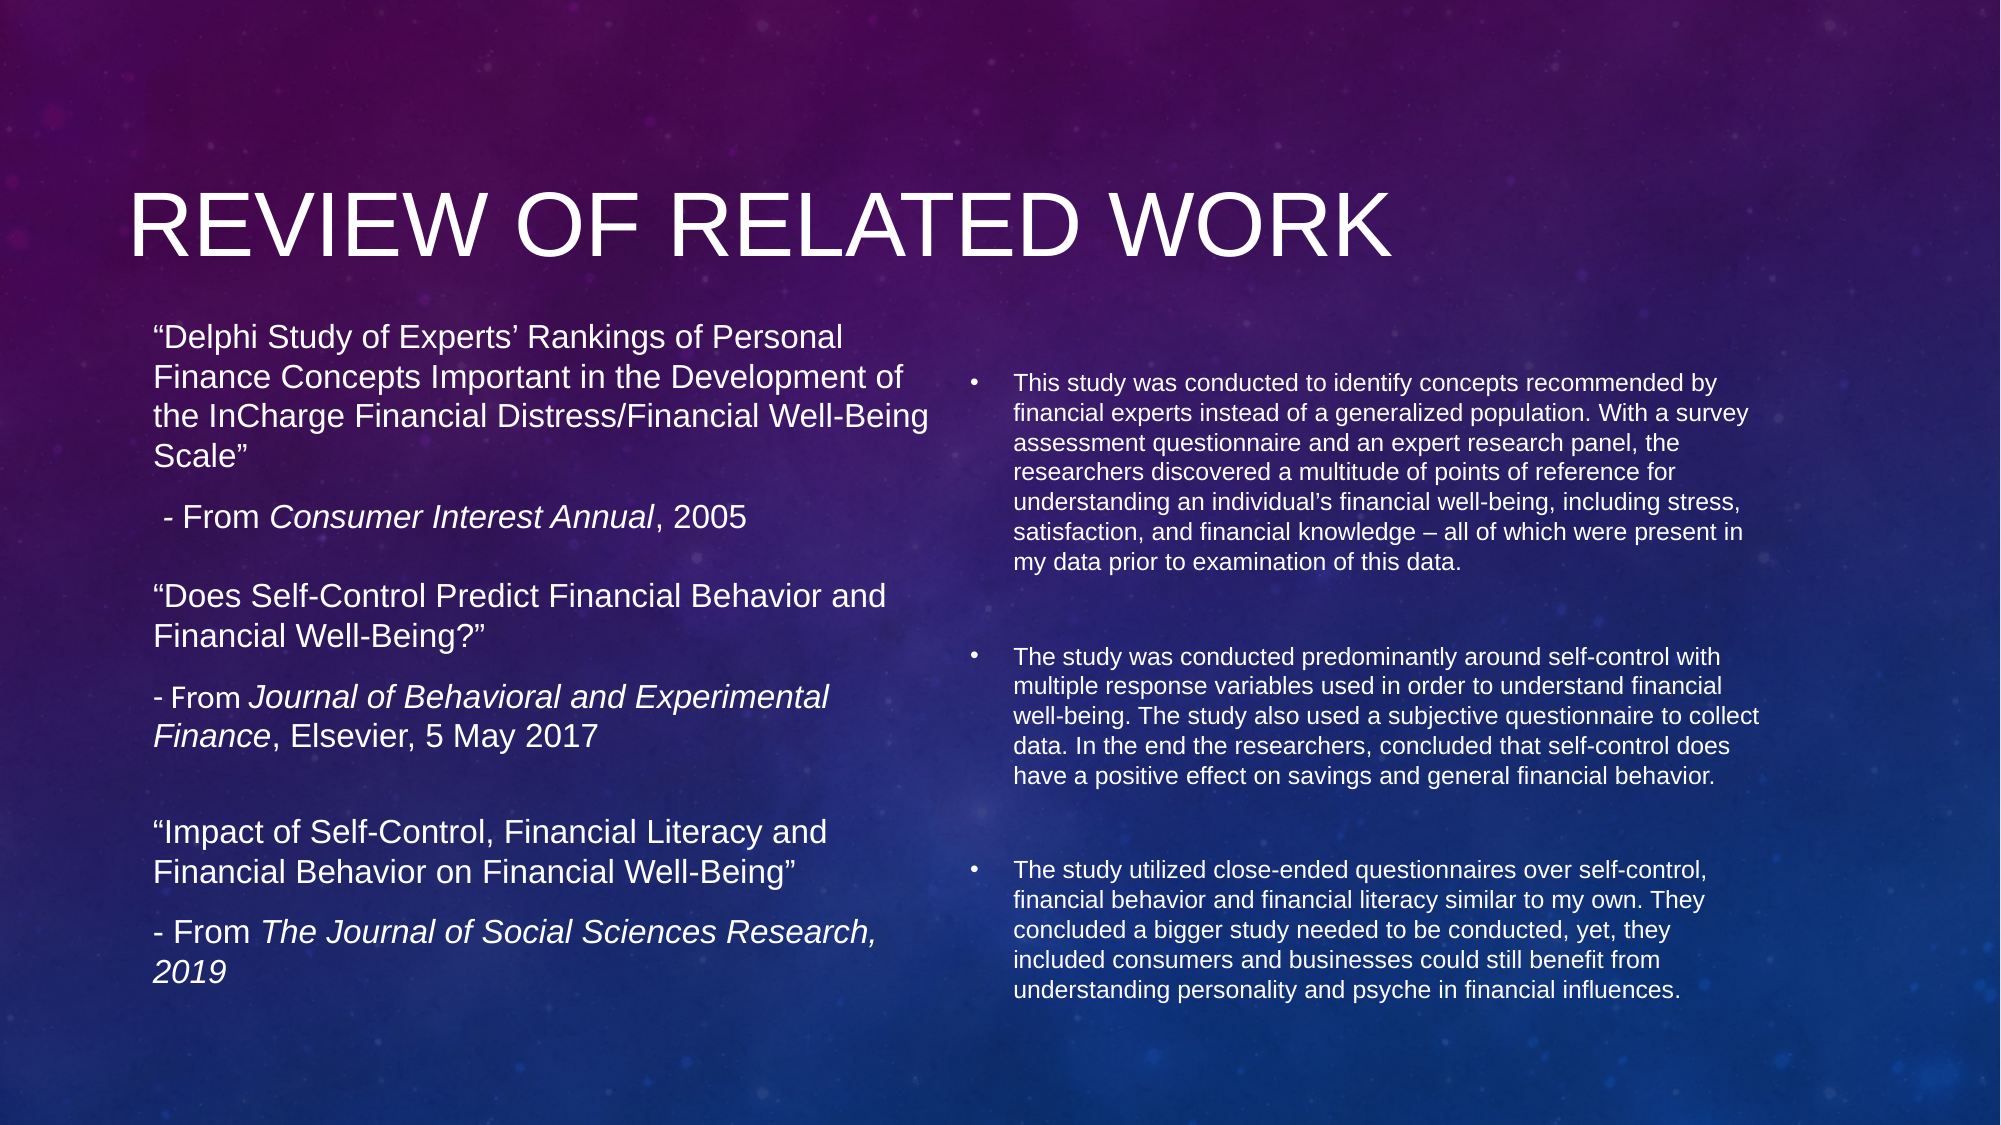

# Review of related Work
“Delphi Study of Experts’ Rankings of Personal Finance Concepts Important in the Development of the InCharge Financial Distress/Financial Well-Being Scale”
 - From Consumer Interest Annual, 2005

This study was conducted to identify concepts recommended by financial experts instead of a generalized population. With a survey assessment questionnaire and an expert research panel, the researchers discovered a multitude of points of reference for understanding an individual’s financial well-being, including stress, satisfaction, and financial knowledge – all of which were present in my data prior to examination of this data.

The study was conducted predominantly around self-control with multiple response variables used in order to understand financial well-being. The study also used a subjective questionnaire to collect data. In the end the researchers, concluded that self-control does have a positive effect on savings and general financial behavior.

The study utilized close-ended questionnaires over self-control, financial behavior and financial literacy similar to my own. They concluded a bigger study needed to be conducted, yet, they included consumers and businesses could still benefit from understanding personality and psyche in financial influences.
“Does Self-Control Predict Financial Behavior and Financial Well-Being?”
- From Journal of Behavioral and Experimental Finance, Elsevier, 5 May 2017
“Impact of Self-Control, Financial Literacy and Financial Behavior on Financial Well-Being”
- From The Journal of Social Sciences Research, 2019